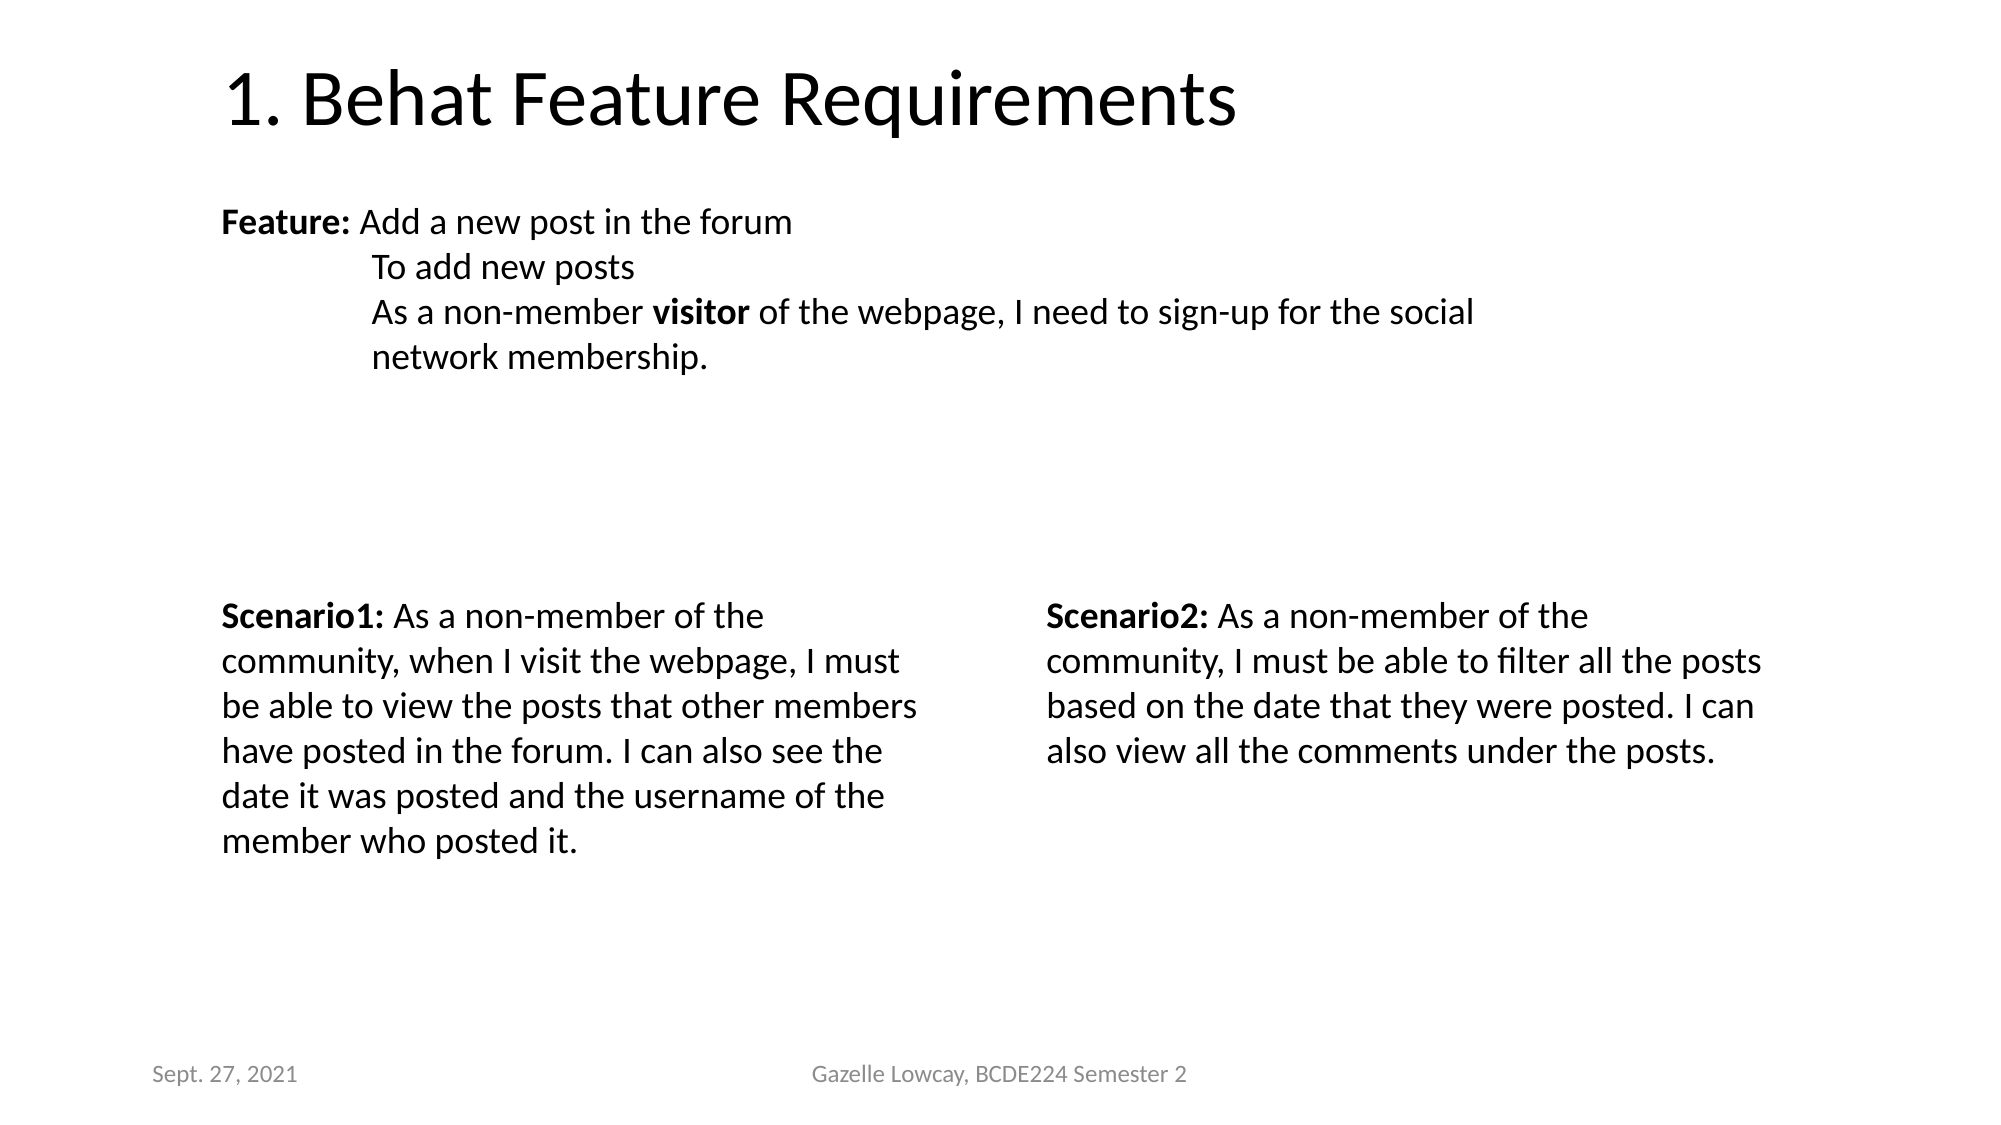

# 1. Behat Feature Requirements
Feature: Add a new post in the forum
	To add new posts
	As a non-member visitor of the webpage, I need to sign-up for the social 	network membership.
Scenario2: As a non-member of the community, I must be able to filter all the posts based on the date that they were posted. I can also view all the comments under the posts.
Scenario1: As a non-member of the community, when I visit the webpage, I must be able to view the posts that other members have posted in the forum. I can also see the date it was posted and the username of the member who posted it.
Sept. 27, 2021
Gazelle Lowcay, BCDE224 Semester 2